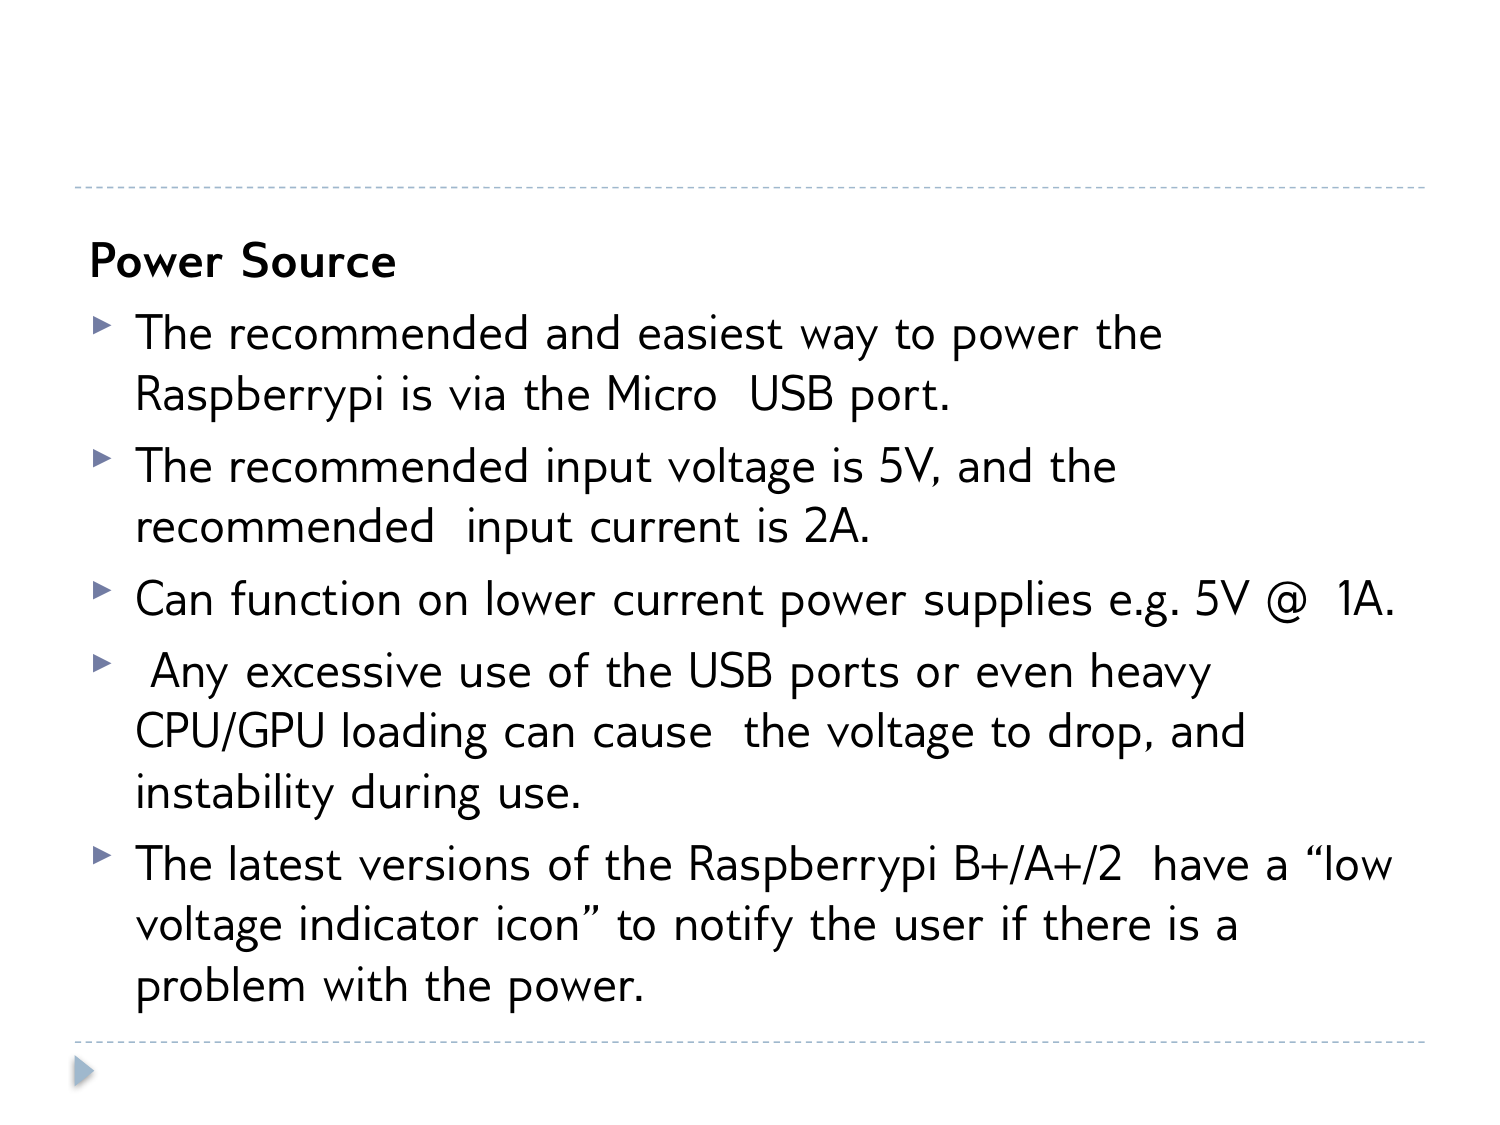

#
Power Source
The recommended and easiest way to power the Raspberrypi is via the Micro  USB port.
The recommended input voltage is 5V, and the recommended  input current is 2A.
Can function on lower current power supplies e.g. 5V @  1A.
 Any excessive use of the USB ports or even heavy CPU/GPU loading can cause  the voltage to drop, and instability during use.
The latest versions of the Raspberrypi B+/A+/2  have a “low voltage indicator icon” to notify the user if there is a problem with the power.